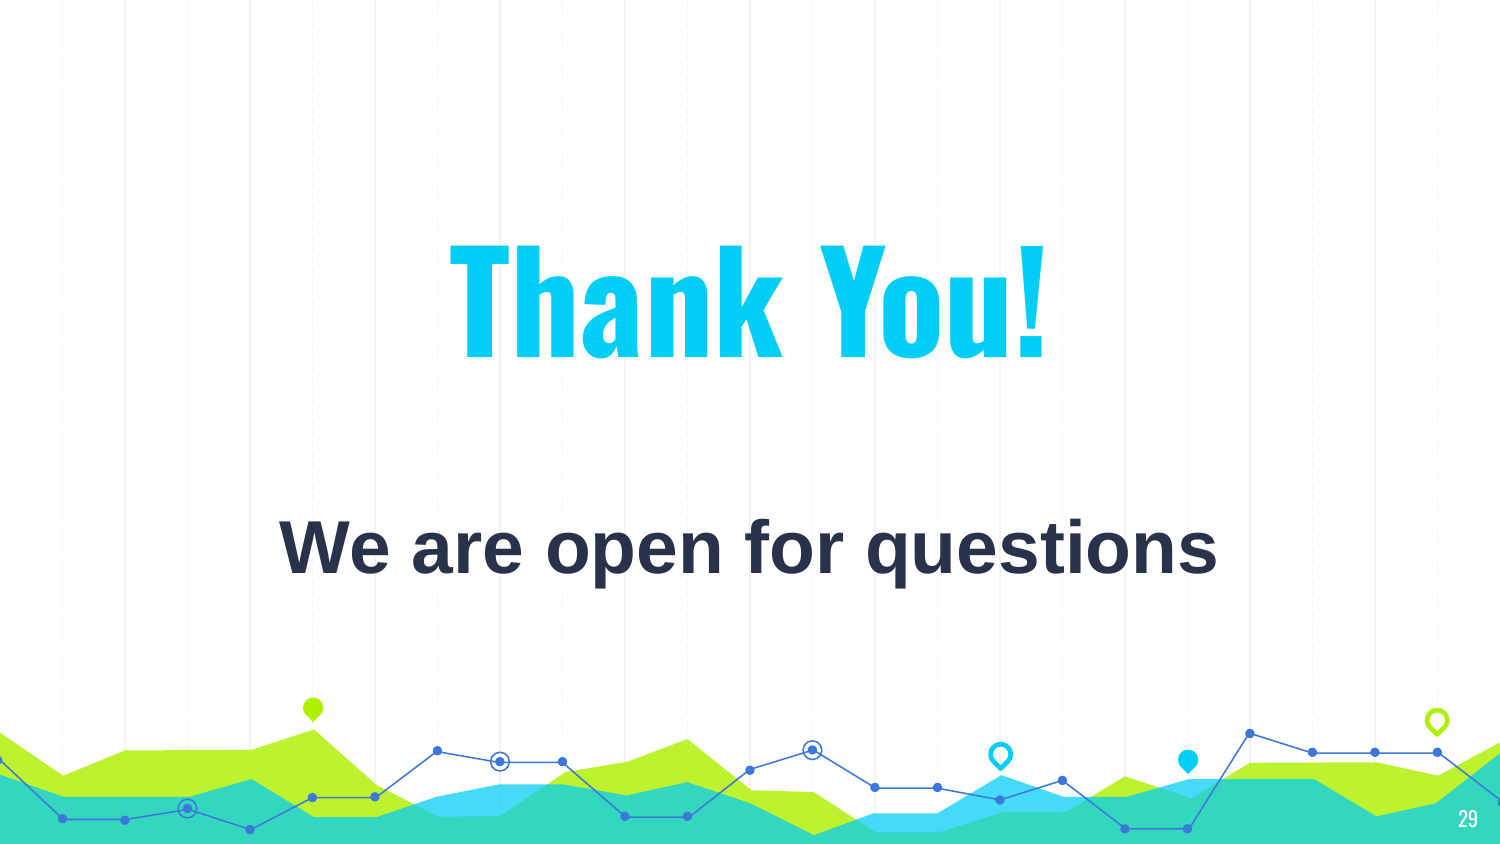

Thank You!

We are open for questions
29